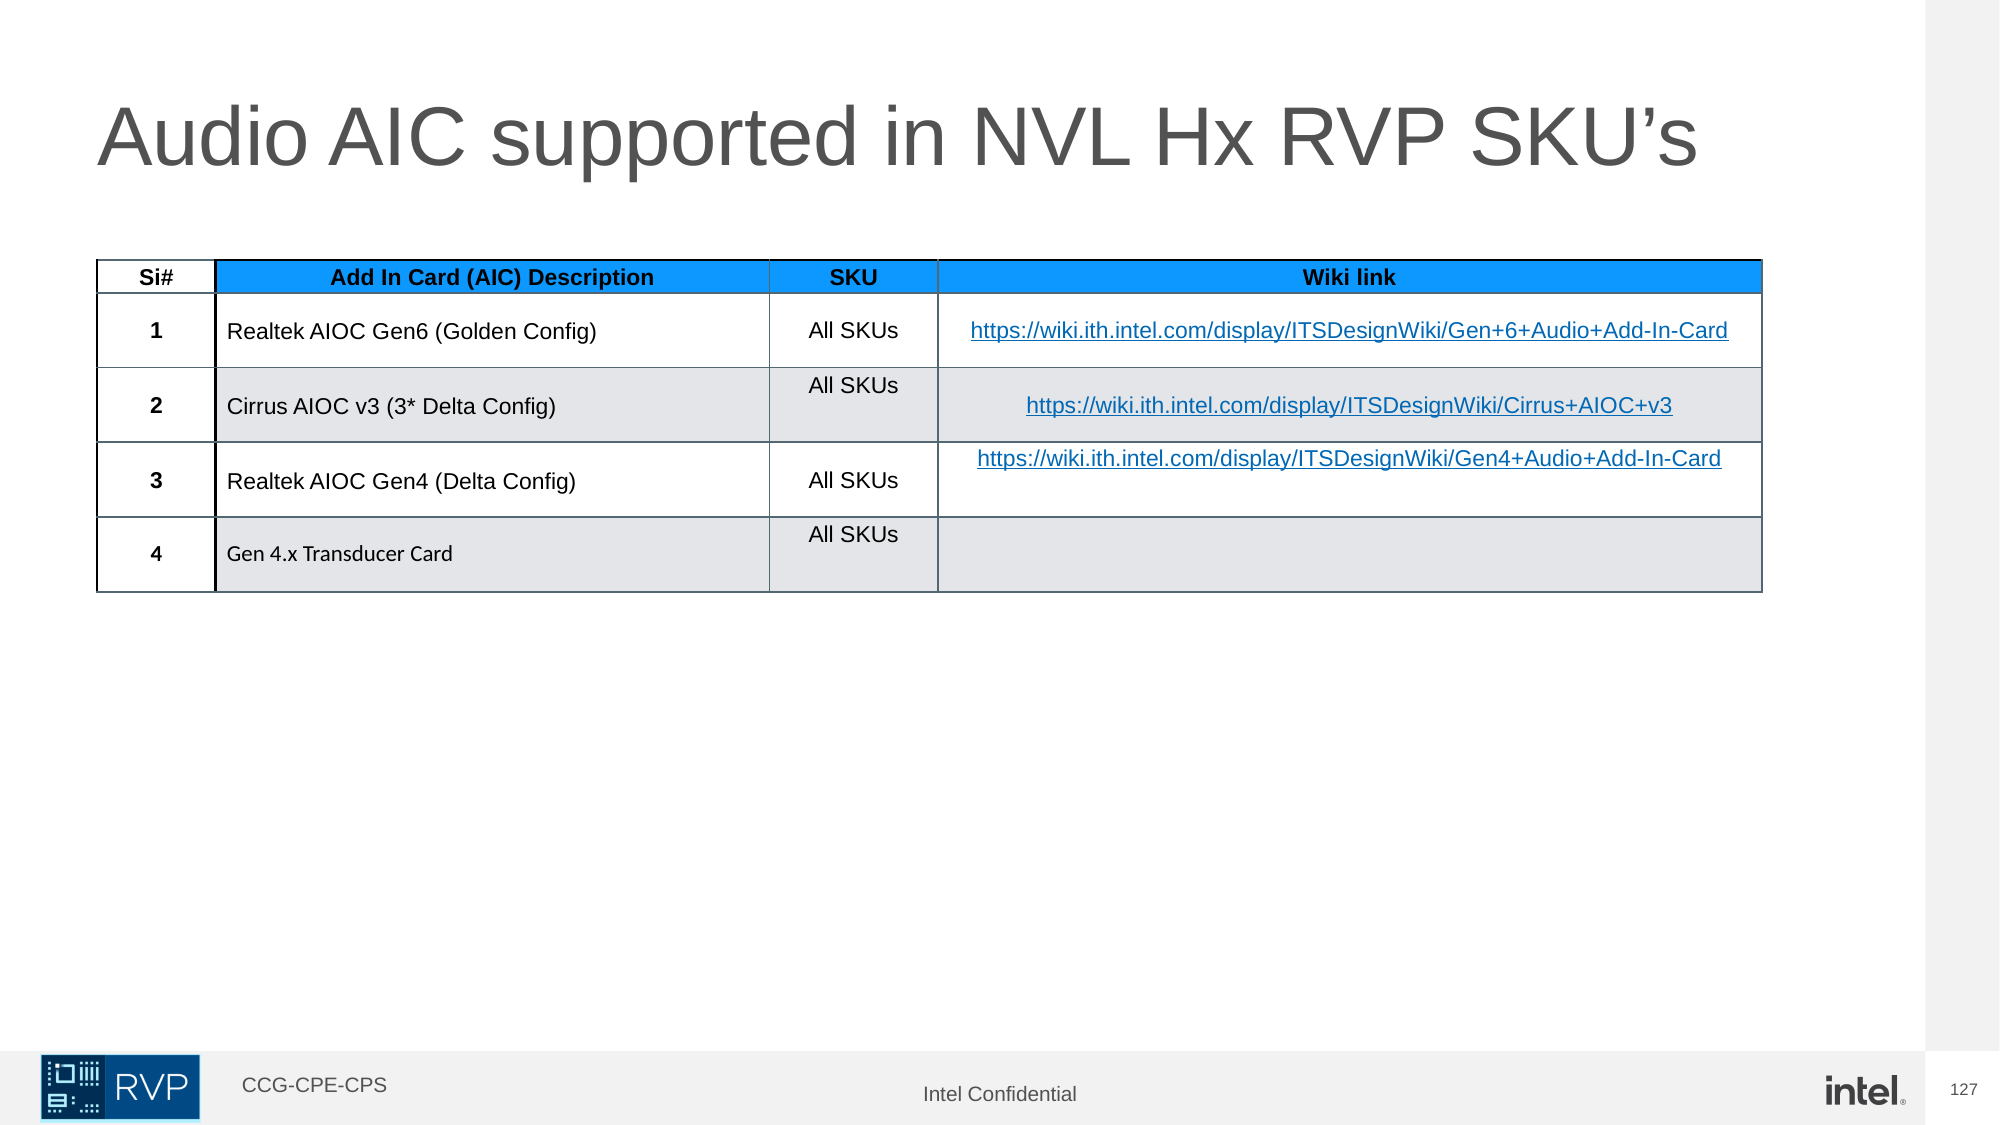

# Audio AIC supported in NVL Hx RVP SKU’s
| Si# | Add In Card (AIC) Description | SKU | Wiki link |
| --- | --- | --- | --- |
| 1 | Realtek AIOC Gen6 (Golden Config) | All SKUs | https://wiki.ith.intel.com/display/ITSDesignWiki/Gen+6+Audio+Add-In-Card |
| 2 | Cirrus AIOC v3 (3\* Delta Config) | All SKUs | https://wiki.ith.intel.com/display/ITSDesignWiki/Cirrus+AIOC+v3 |
| 3 | Realtek AIOC Gen4 (Delta Config) | All SKUs | https://wiki.ith.intel.com/display/ITSDesignWiki/Gen4+Audio+Add-In-Card |
| 4 | Gen 4.x Transducer Card | All SKUs |  |